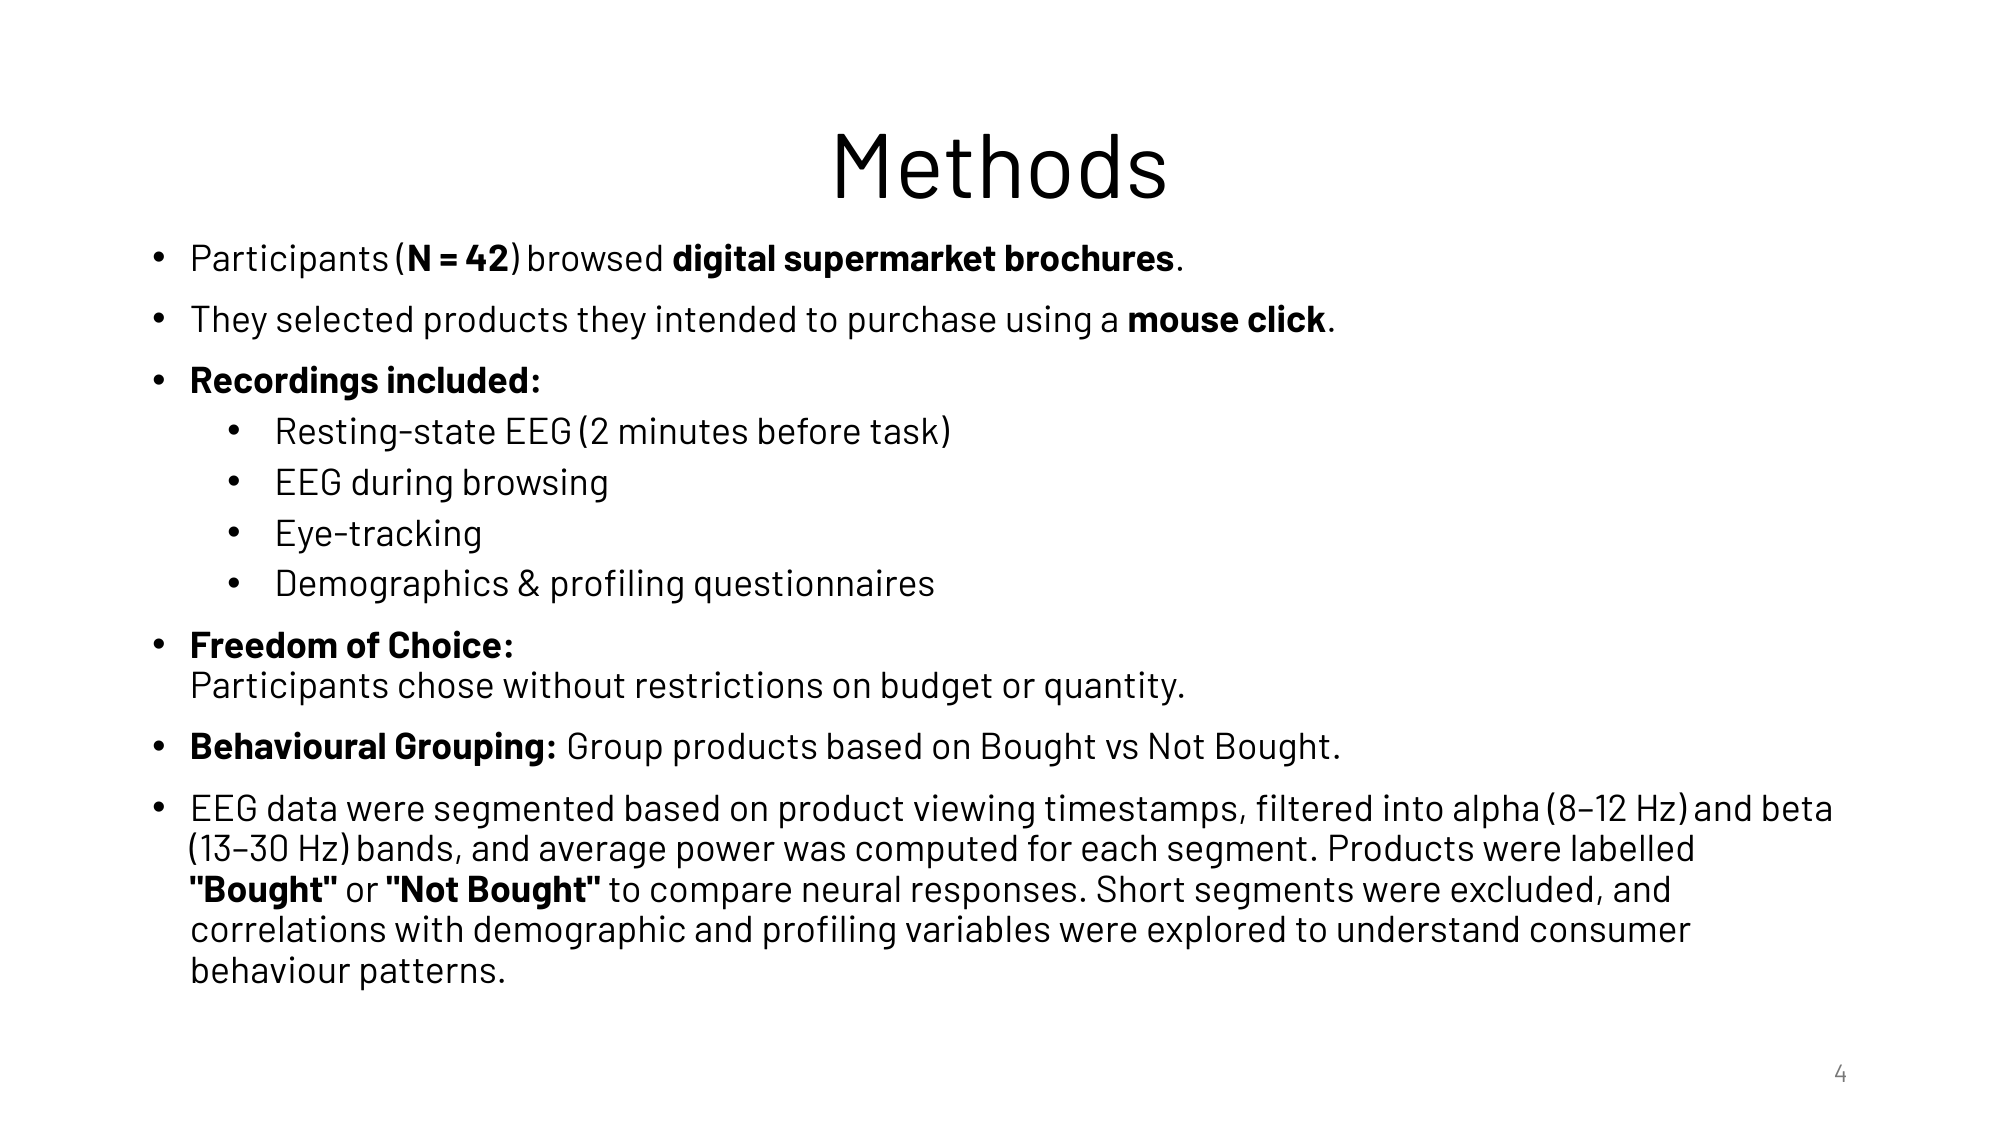

# Methods
Participants (N = 42) browsed digital supermarket brochures.
They selected products they intended to purchase using a mouse click.
Recordings included:
Resting-state EEG (2 minutes before task)
EEG during browsing
Eye-tracking
Demographics & profiling questionnaires
Freedom of Choice:
Participants chose without restrictions on budget or quantity.
Behavioural Grouping: Group products based on Bought vs Not Bought.
EEG data were segmented based on product viewing timestamps, filtered into alpha (8–12 Hz) and beta (13–30 Hz) bands, and average power was computed for each segment. Products were labelled "Bought" or "Not Bought" to compare neural responses. Short segments were excluded, and correlations with demographic and profiling variables were explored to understand consumer behaviour patterns.
4